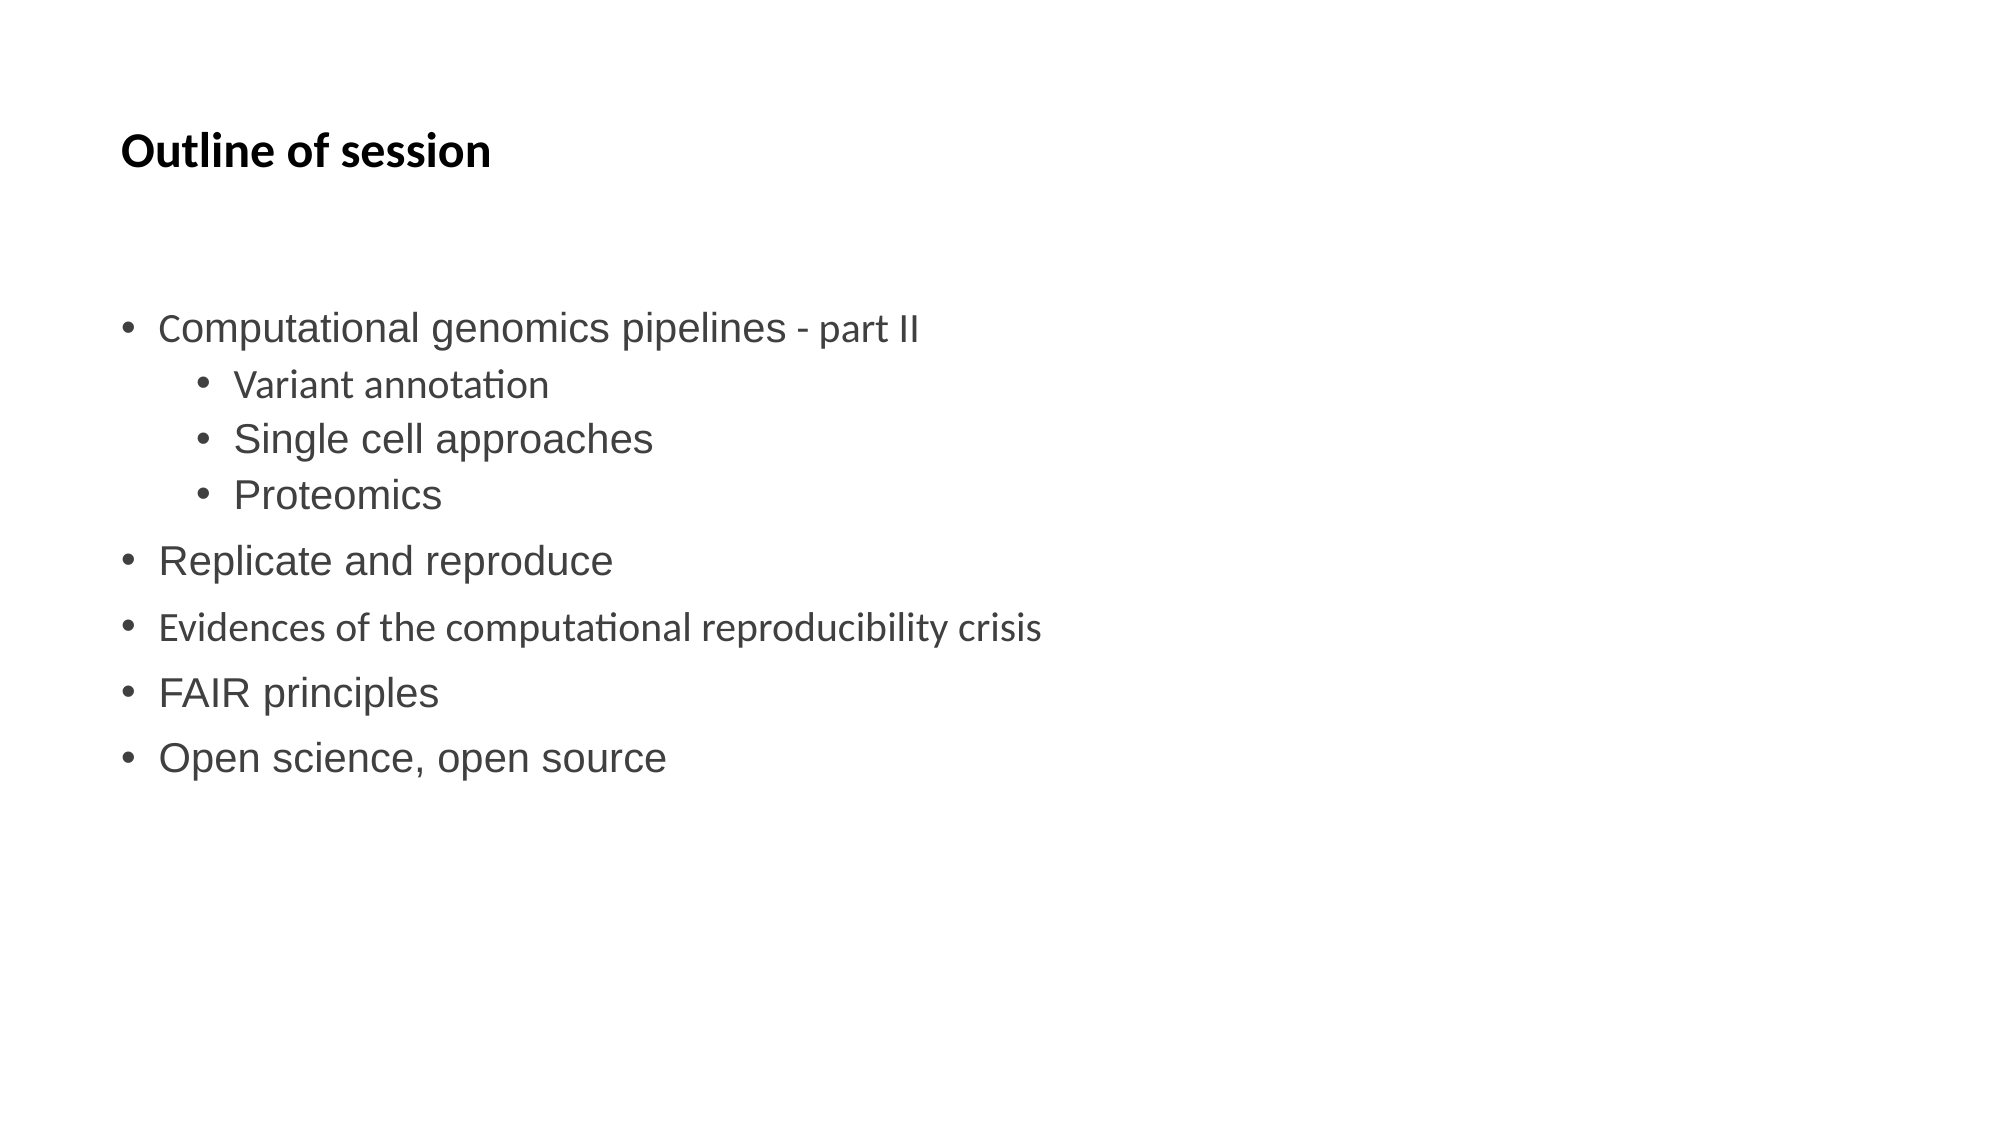

# Outline of session
Computational genomics pipelines - part II
Variant annotation
Single cell approaches
Proteomics
Replicate and reproduce
Evidences of the computational reproducibility crisis
FAIR principles
Open science, open source